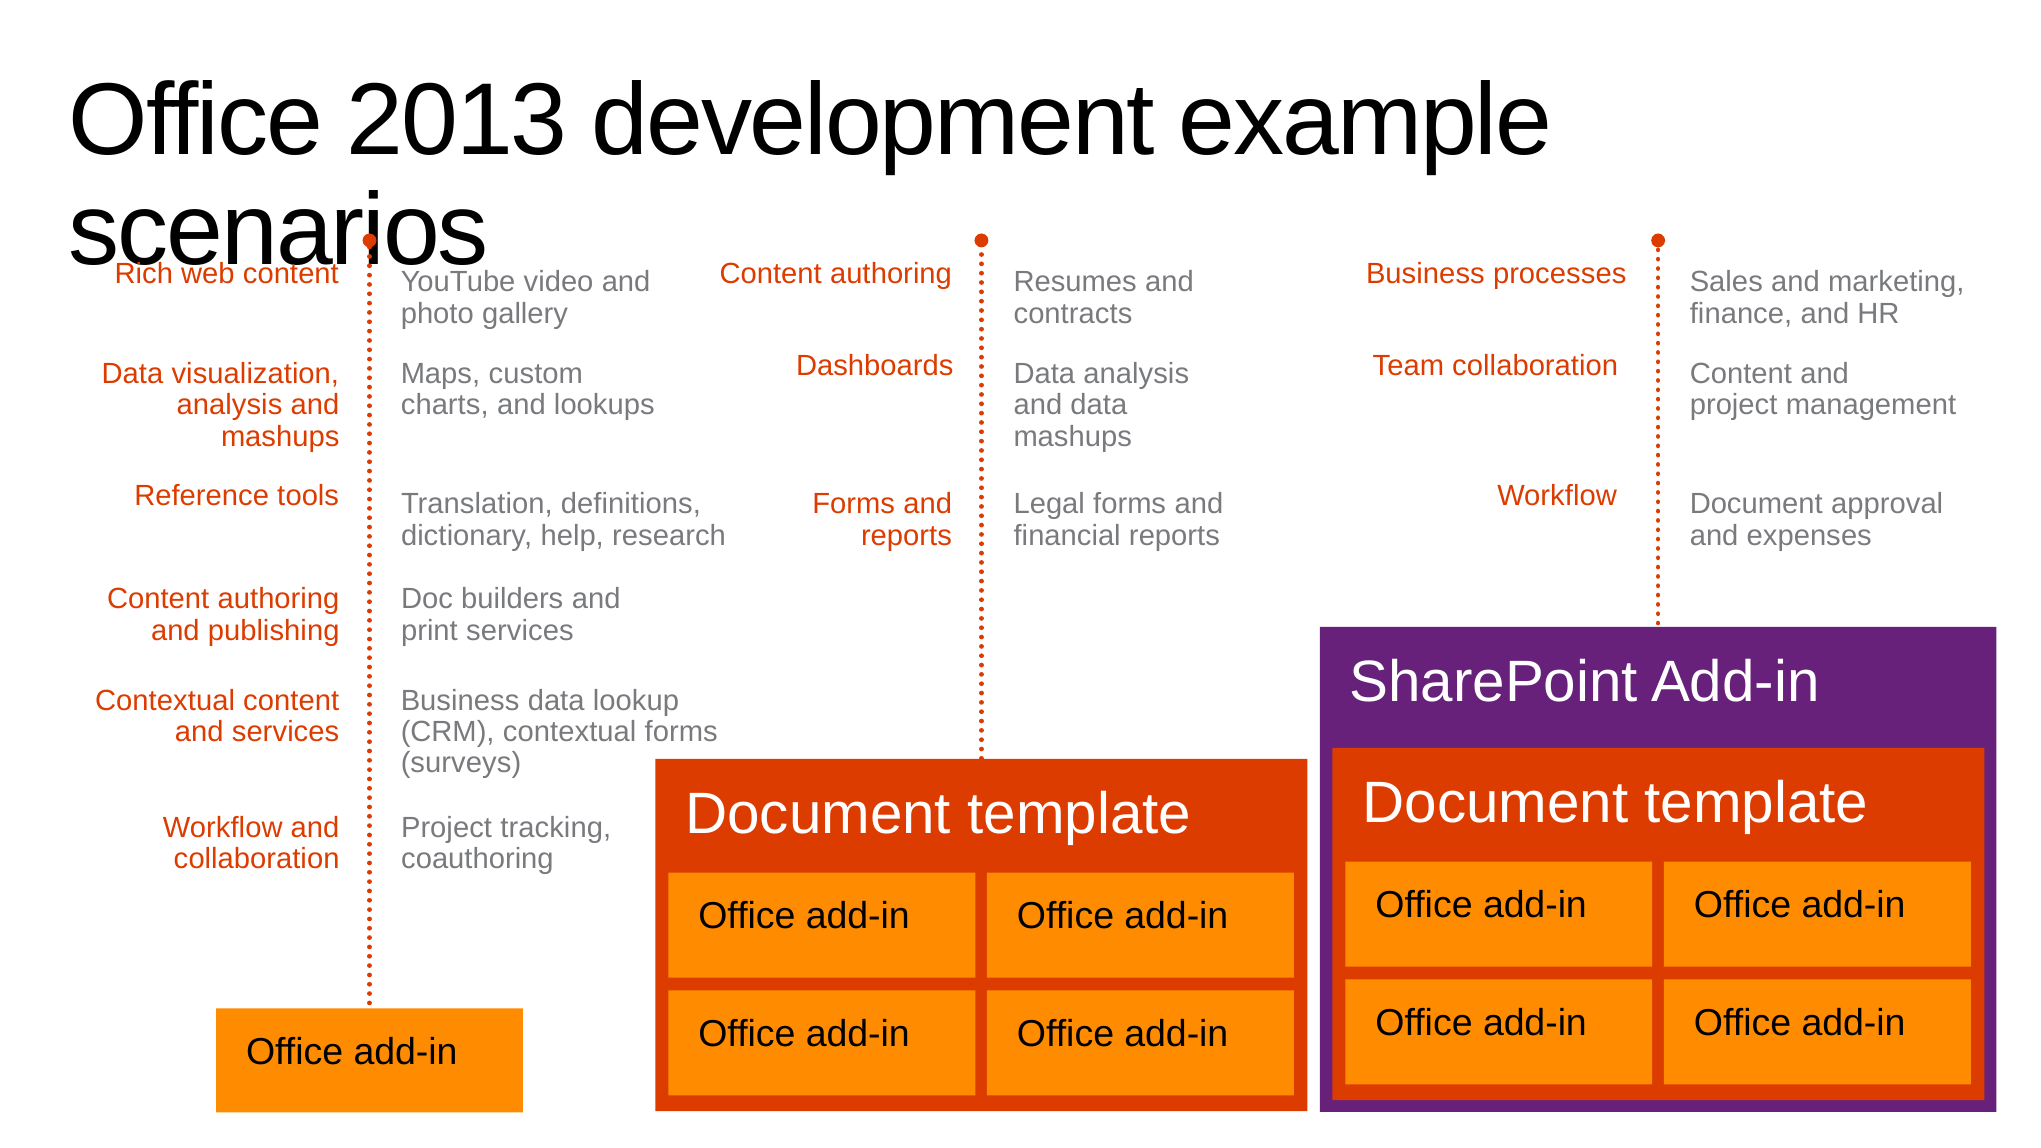

# Office 2013 development example scenarios
Content authoring
Resumes and contracts
Dashboards
Data analysis and data mashups
Forms and
reports
Legal forms and financial reports
Document template
Office add-in
Office add-in
Office add-in
Office add-in
Business processes
Sales and marketing, finance, and HR
Team collaboration
Content and          project management
Workflow
Document approval and expenses
SharePoint Add-in
Document template
Office add-in
Office add-in
Office add-in
Office add-in
Rich web content
YouTube video and photo gallery
Data visualization, analysis and mashups
Maps, custom charts, and lookups
Reference tools
Content authoring and publishing
Doc builders and print services
Contextual content and services
Workflow and collaboration
Project tracking, coauthoring
Office add-in
Translation, definitions, dictionary, help, research
Business data lookup (CRM), contextual forms (surveys)